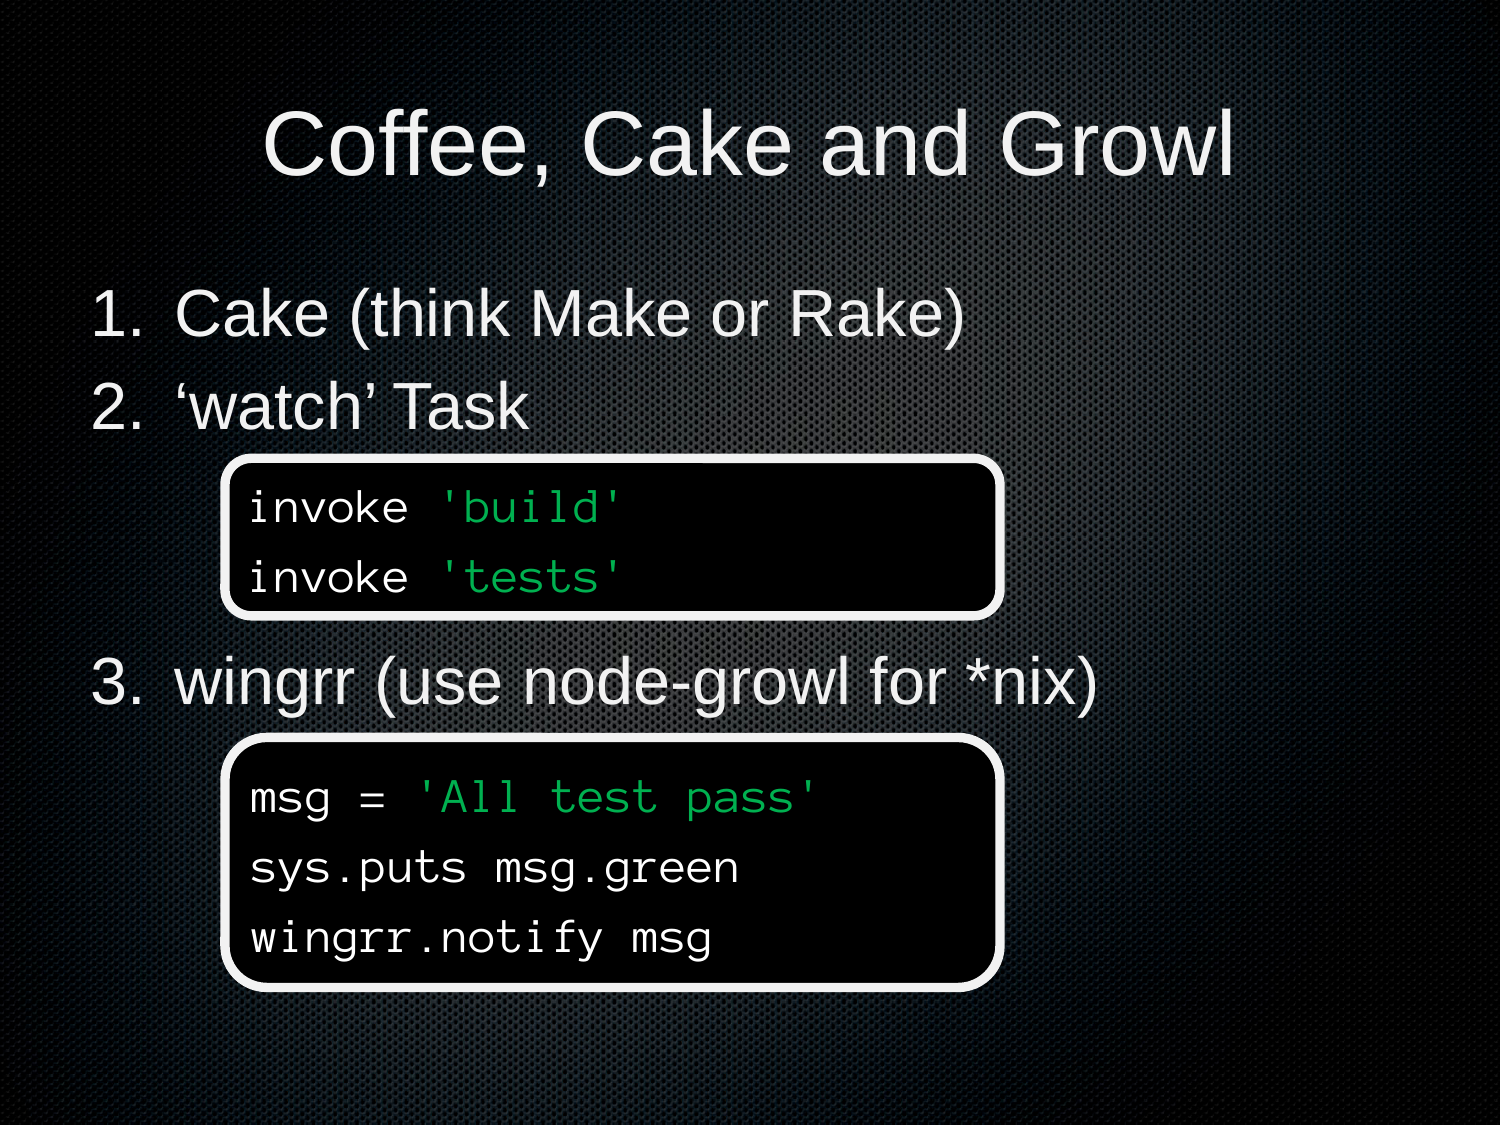

# Coffee, Cake and Growl
Cake (think Make or Rake)
‘watch’ Task

wingrr (use node-growl for *nix)
invoke 'build'
invoke 'tests'
msg = 'All test pass'
sys.puts msg.green
wingrr.notify msg